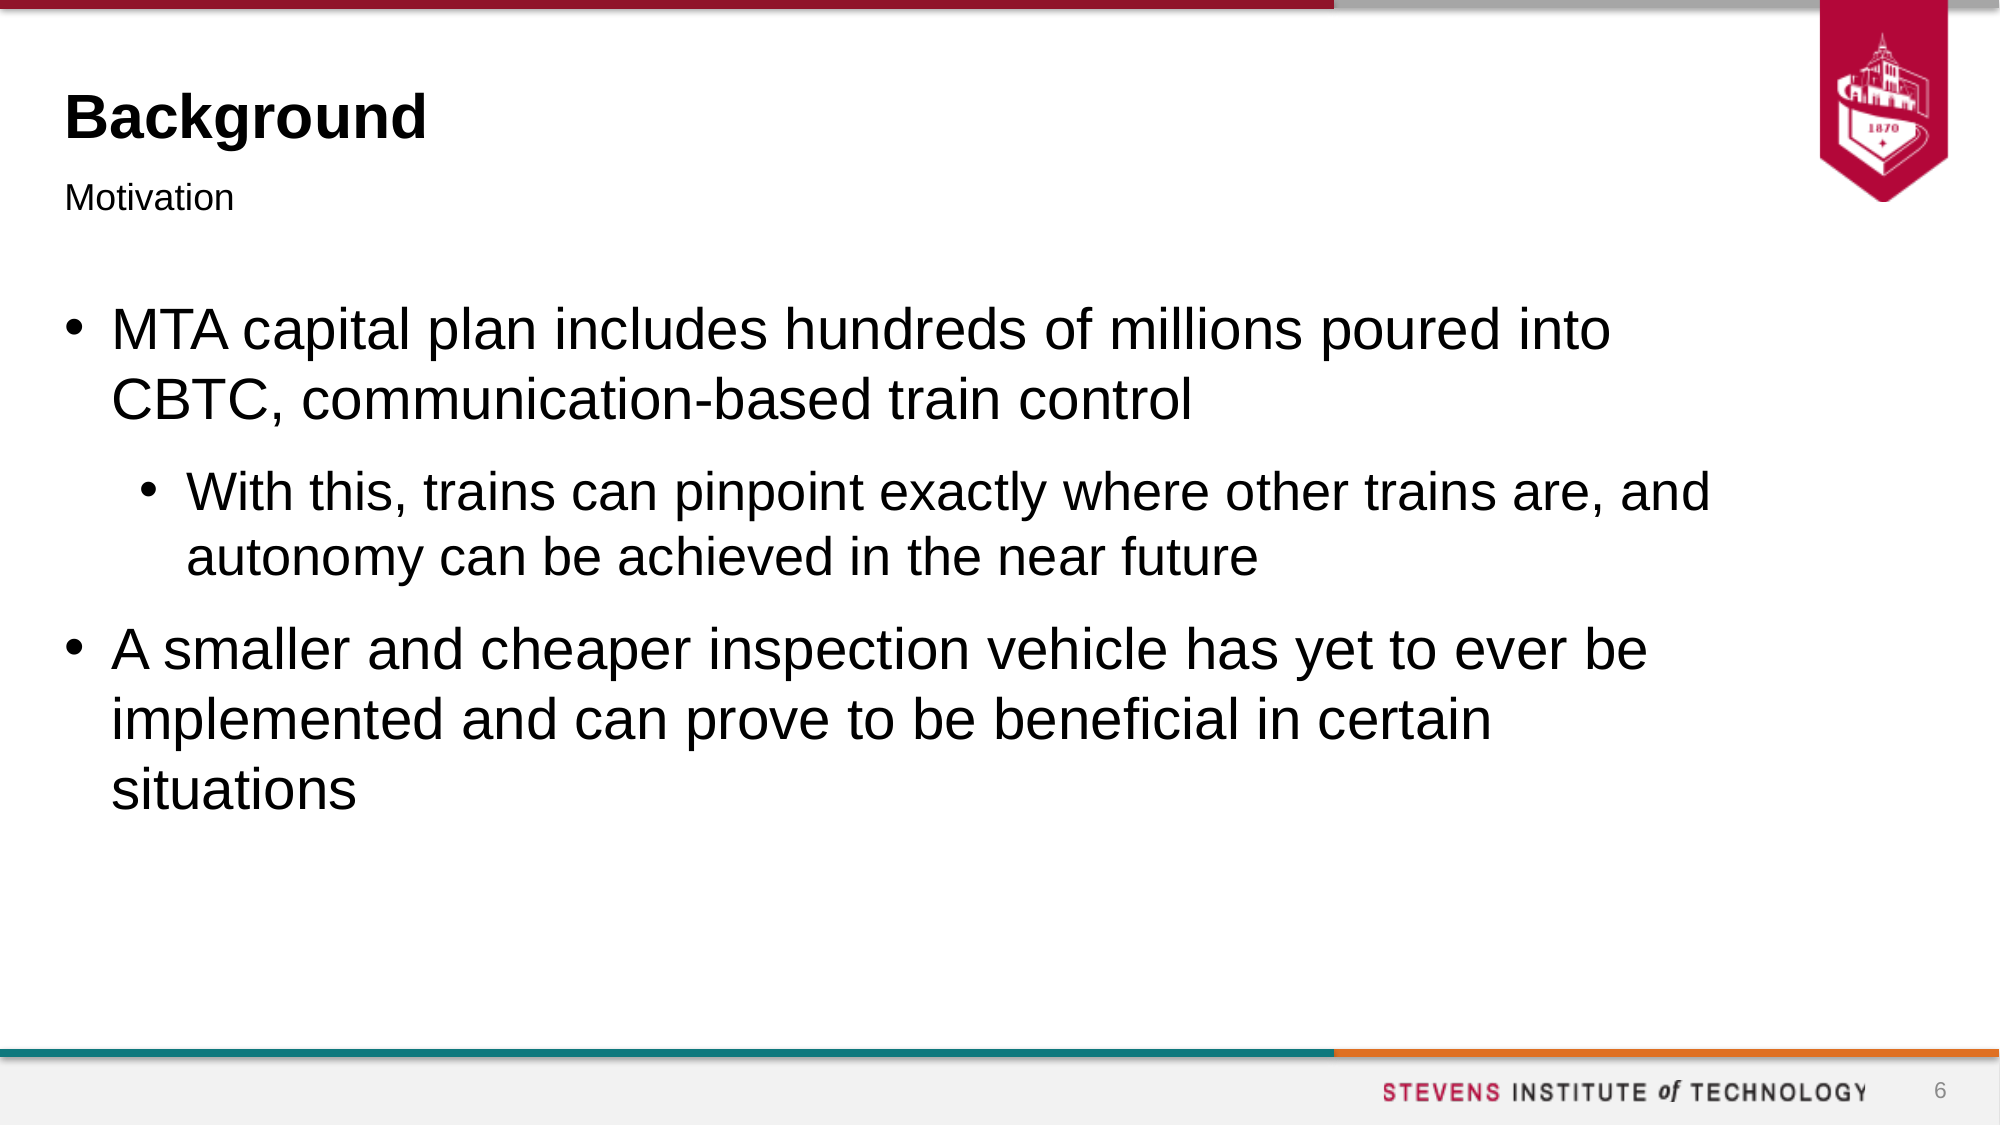

# Background
Motivation
MTA capital plan includes hundreds of millions poured into CBTC, communication-based train control
With this, trains can pinpoint exactly where other trains are, and autonomy can be achieved in the near future
A smaller and cheaper inspection vehicle has yet to ever be implemented and can prove to be beneficial in certain situations

6